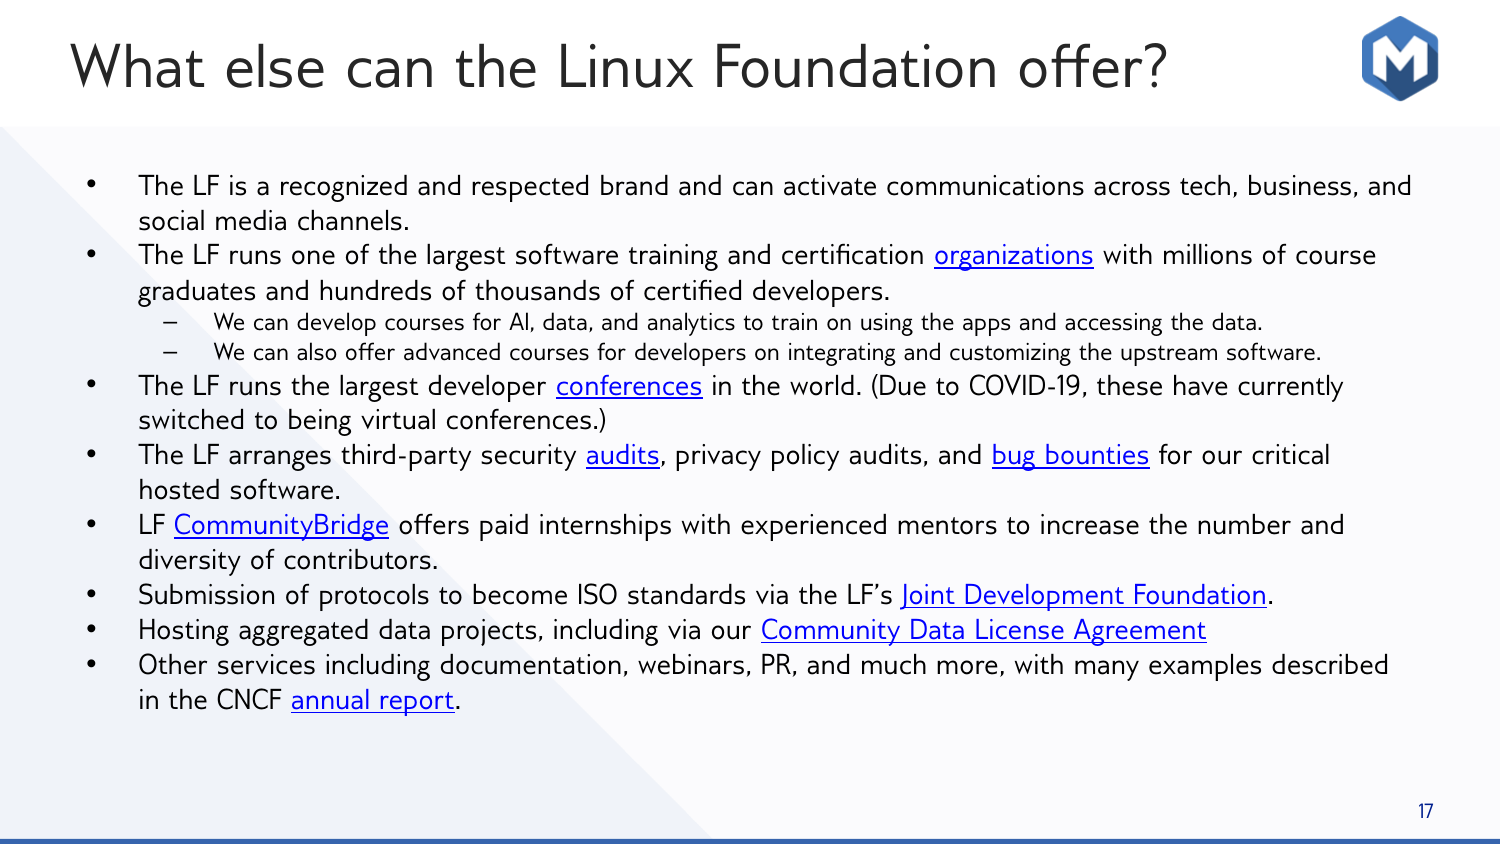

# What else can the Linux Foundation offer?
The LF is a recognized and respected brand and can activate communications across tech, business, and social media channels.
The LF runs one of the largest software training and certification organizations with millions of course graduates and hundreds of thousands of certified developers.
We can develop courses for AI, data, and analytics to train on using the apps and accessing the data.
We can also offer advanced courses for developers on integrating and customizing the upstream software.
The LF runs the largest developer conferences in the world. (Due to COVID-19, these have currently switched to being virtual conferences.)
The LF arranges third-party security audits, privacy policy audits, and bug bounties for our critical hosted software.
LF CommunityBridge offers paid internships with experienced mentors to increase the number and diversity of contributors.
Submission of protocols to become ISO standards via the LF’s Joint Development Foundation.
Hosting aggregated data projects, including via our Community Data License Agreement
Other services including documentation, webinars, PR, and much more, with many examples described in the CNCF annual report.
17